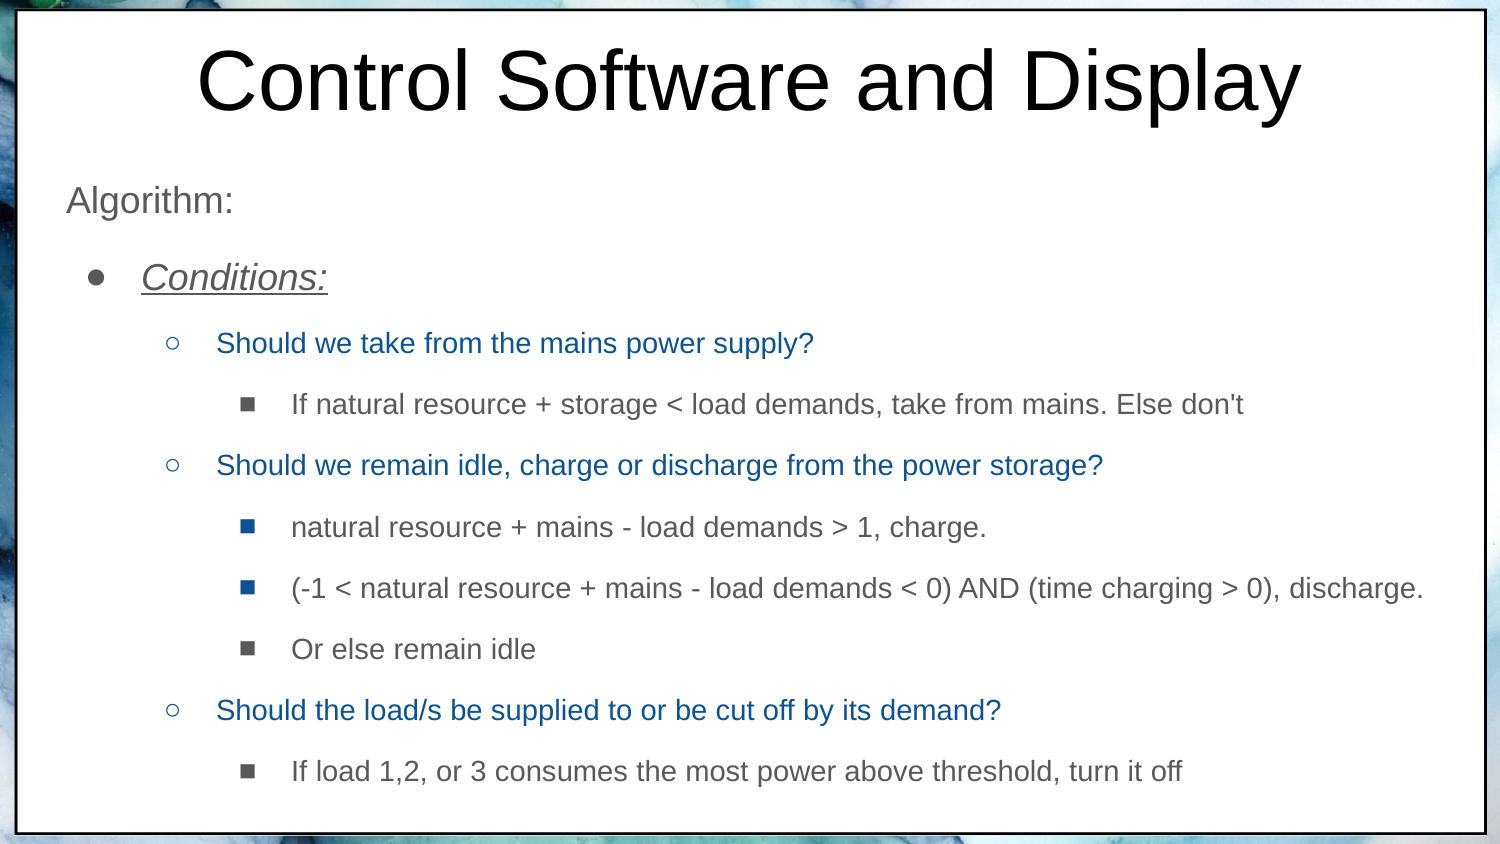

Control Software and Display
Algorithm:
Conditions:
Should we take from the mains power supply?
If natural resource + storage < load demands, take from mains. Else don't
Should we remain idle, charge or discharge from the power storage?
natural resource + mains - load demands > 1, charge.
(-1 < natural resource + mains - load demands < 0) AND (time charging > 0), discharge.
Or else remain idle
Should the load/s be supplied to or be cut off by its demand?
If load 1,2, or 3 consumes the most power above threshold, turn it off